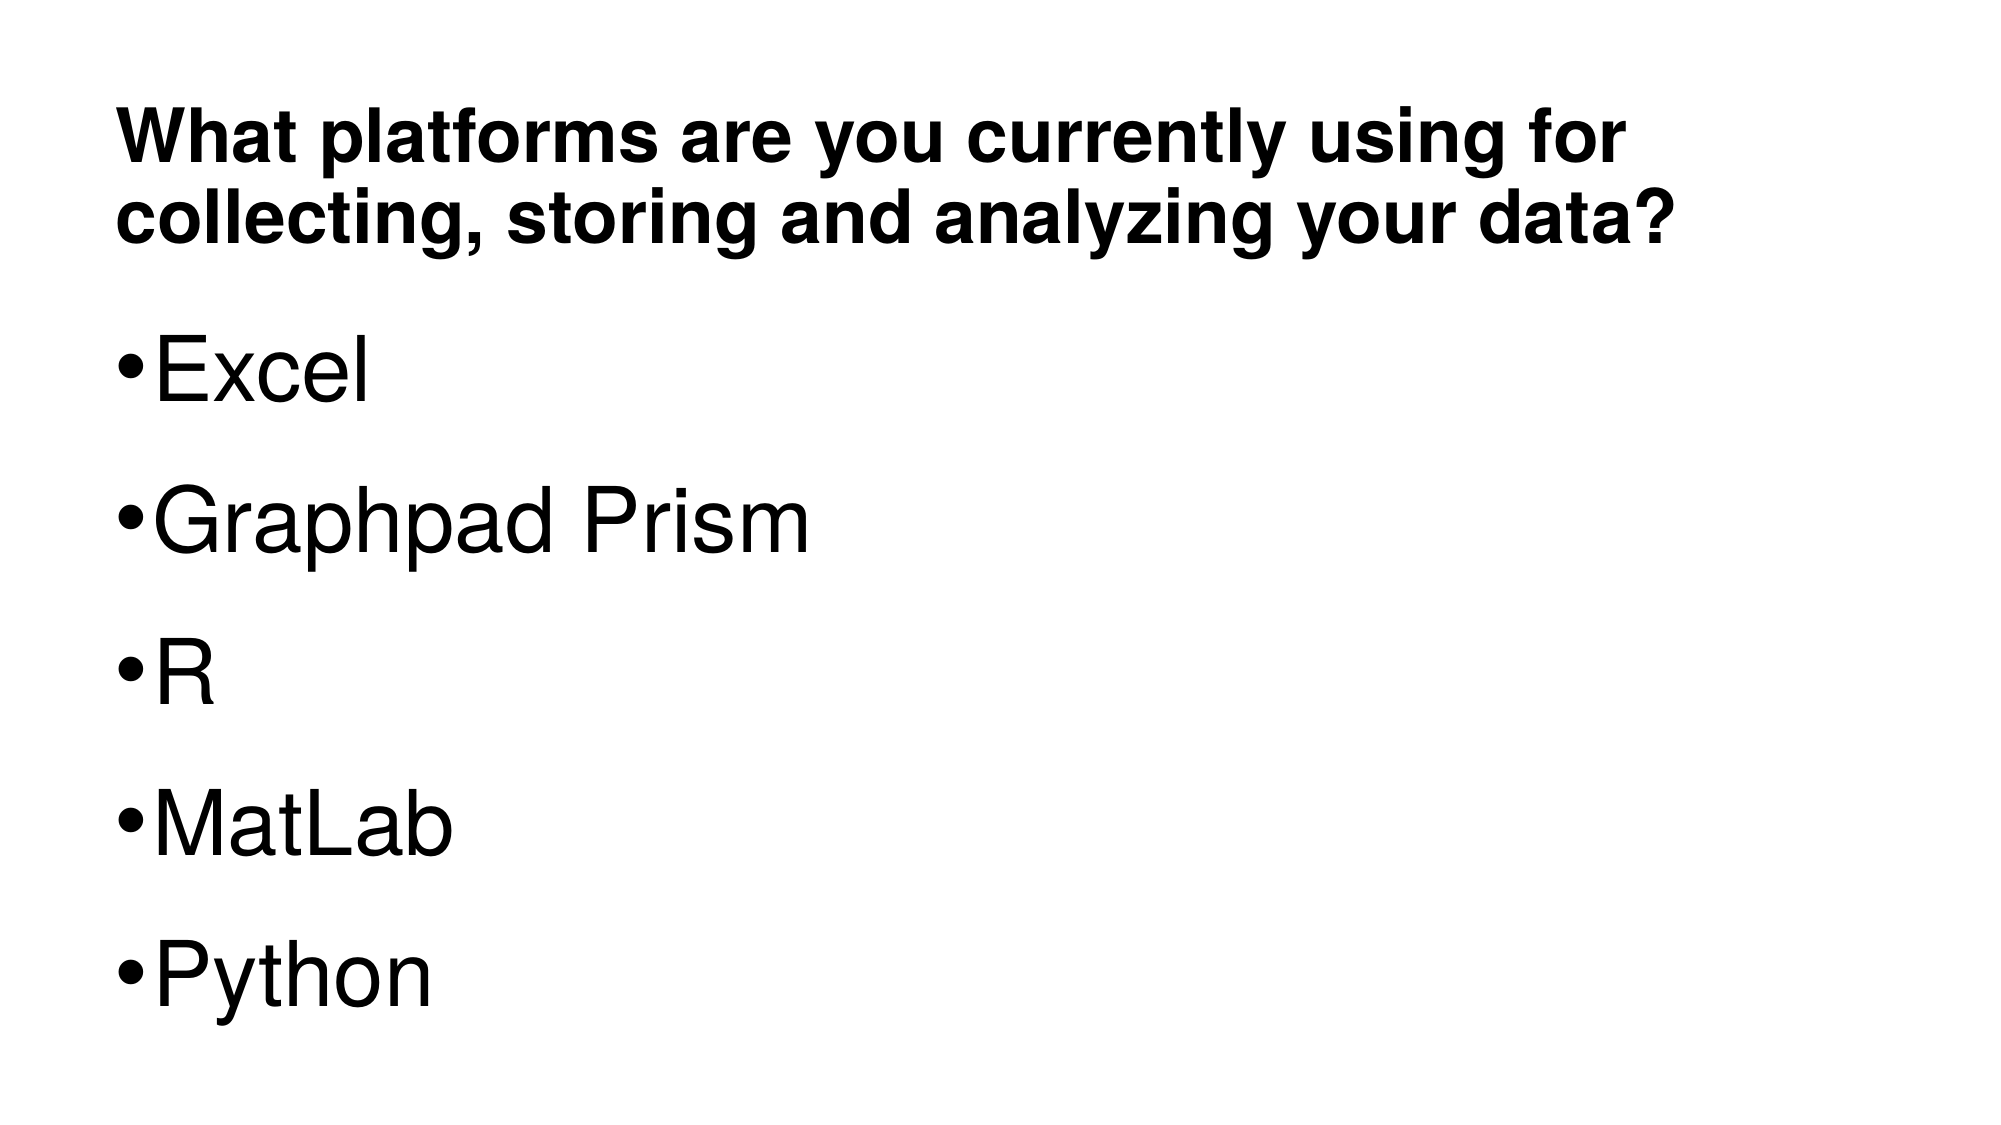

# What platforms are you currently using for collecting, storing and analyzing your data?
Excel
Graphpad Prism
R
MatLab
Python